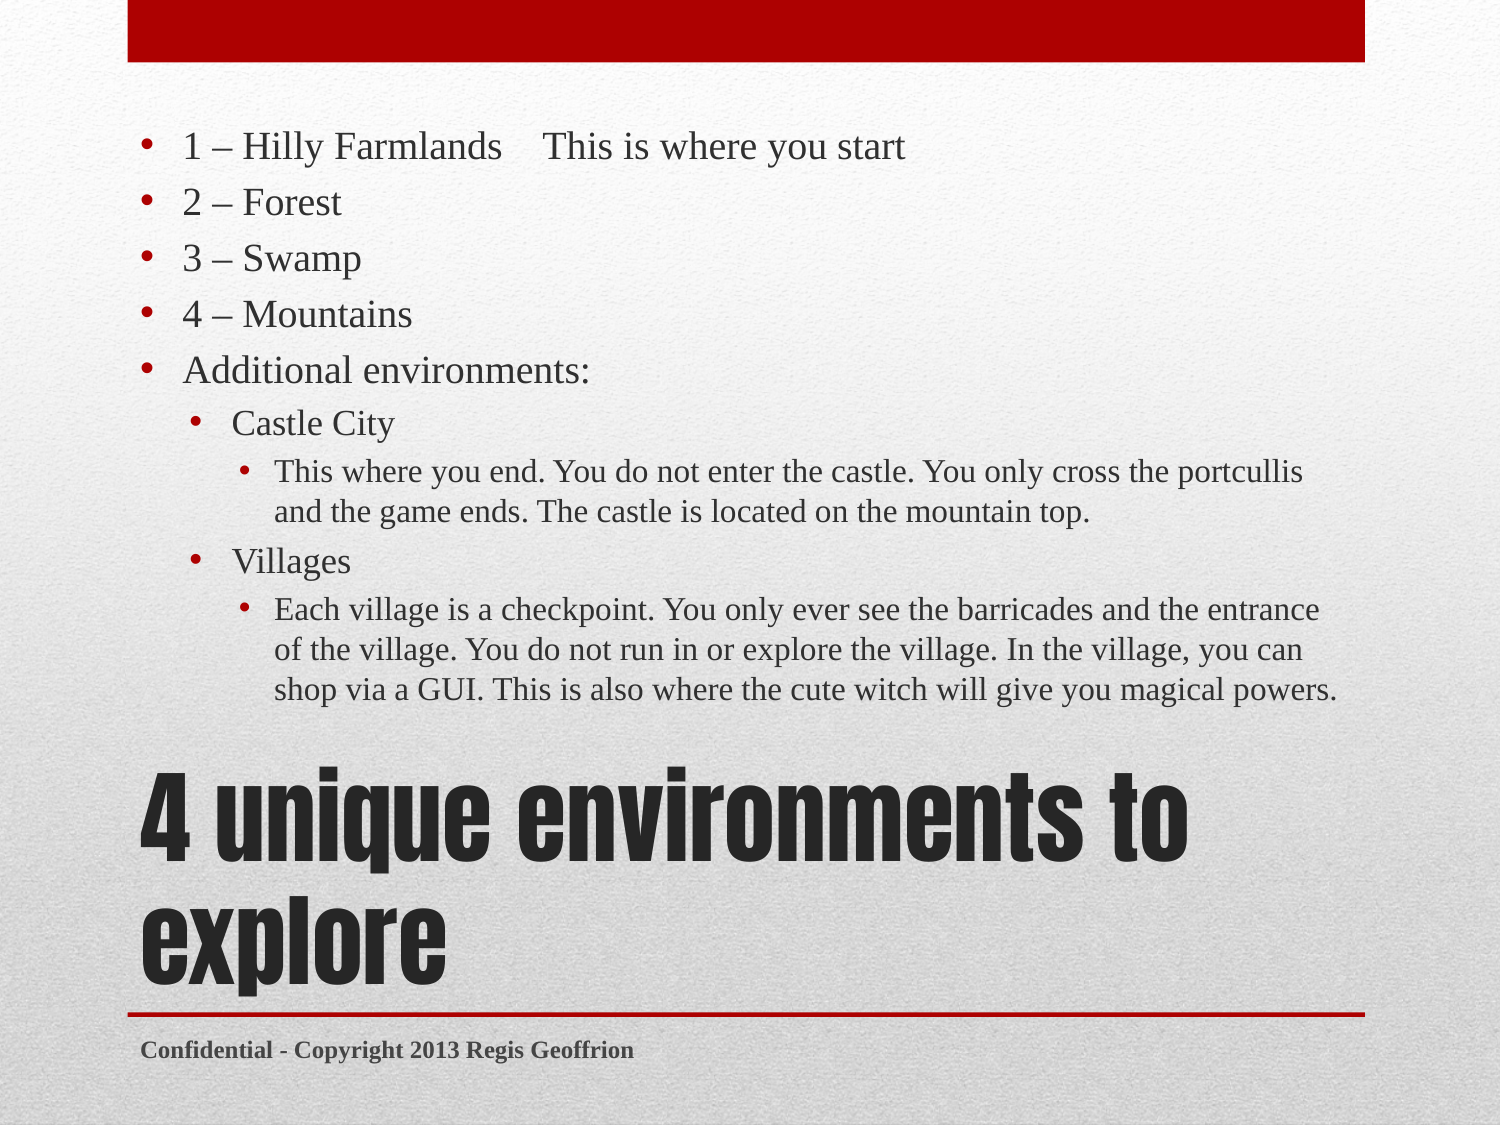

1 – Hilly Farmlands	This is where you start
2 – Forest
3 – Swamp
4 – Mountains
Additional environments:
Castle City
This where you end. You do not enter the castle. You only cross the portcullis and the game ends. The castle is located on the mountain top.
Villages
Each village is a checkpoint. You only ever see the barricades and the entrance of the village. You do not run in or explore the village. In the village, you can shop via a GUI. This is also where the cute witch will give you magical powers.

# 4 unique environments to explore
Confidential - Copyright 2013 Regis Geoffrion